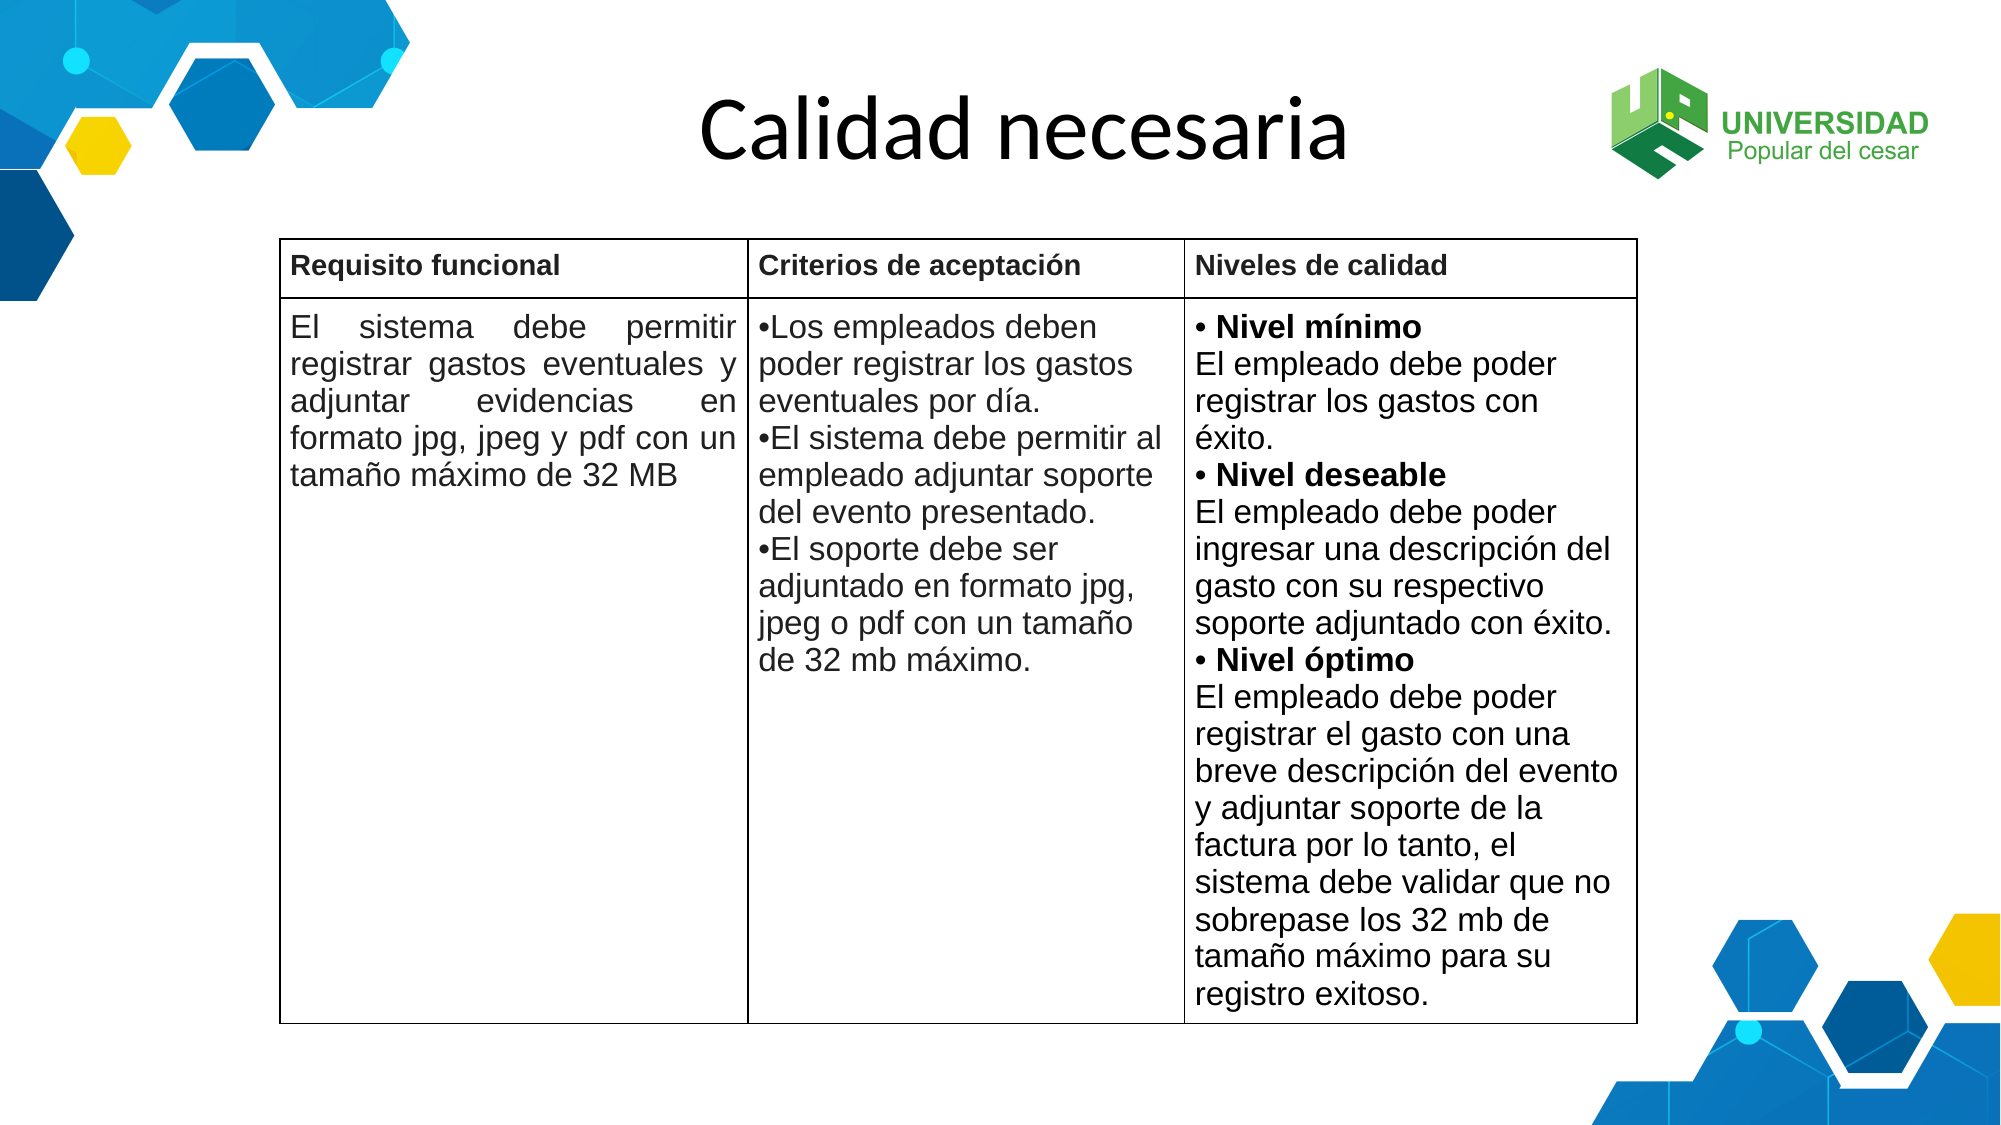

# Calidad necesaria
| Requisito funcional | Criterios de aceptación | Niveles de calidad |
| --- | --- | --- |
| El sistema debe permitir registrar gastos eventuales y adjuntar evidencias en formato jpg, jpeg y pdf con un tamaño máximo de 32 MB | Los empleados deben poder registrar los gastos eventuales por día. El sistema debe permitir al empleado adjuntar soporte del evento presentado. El soporte debe ser adjuntado en formato jpg, jpeg o pdf con un tamaño de 32 mb máximo. | Nivel mínimo El empleado debe poder registrar los gastos con éxito.  Nivel deseable El empleado debe poder ingresar una descripción del gasto con su respectivo soporte adjuntado con éxito.  Nivel óptimo El empleado debe poder registrar el gasto con una breve descripción del evento y adjuntar soporte de la factura por lo tanto, el sistema debe validar que no sobrepase los 32 mb de tamaño máximo para su registro exitoso. |